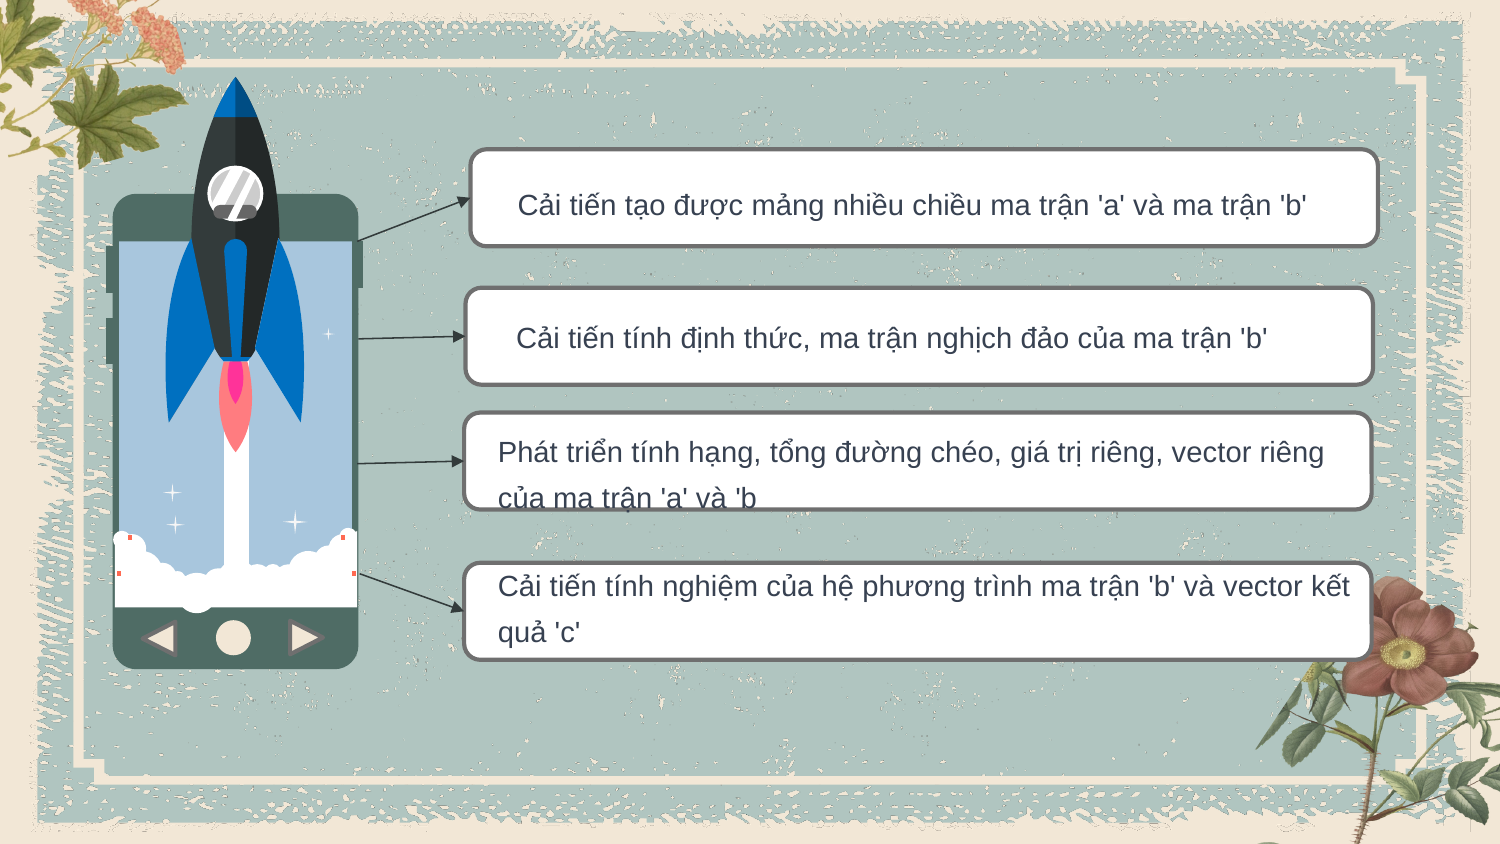

Cải tiến tạo được mảng nhiều chiều ma trận 'a' và ma trận 'b'

Cải tiến tính định thức, ma trận nghịch đảo của ma trận 'b'

Phát triển tính hạng, tổng đường chéo, giá trị riêng, vector riêng của ma trận 'a' và 'b

Cải tiến tính nghiệm của hệ phương trình ma trận 'b' và vector kết quả 'c'